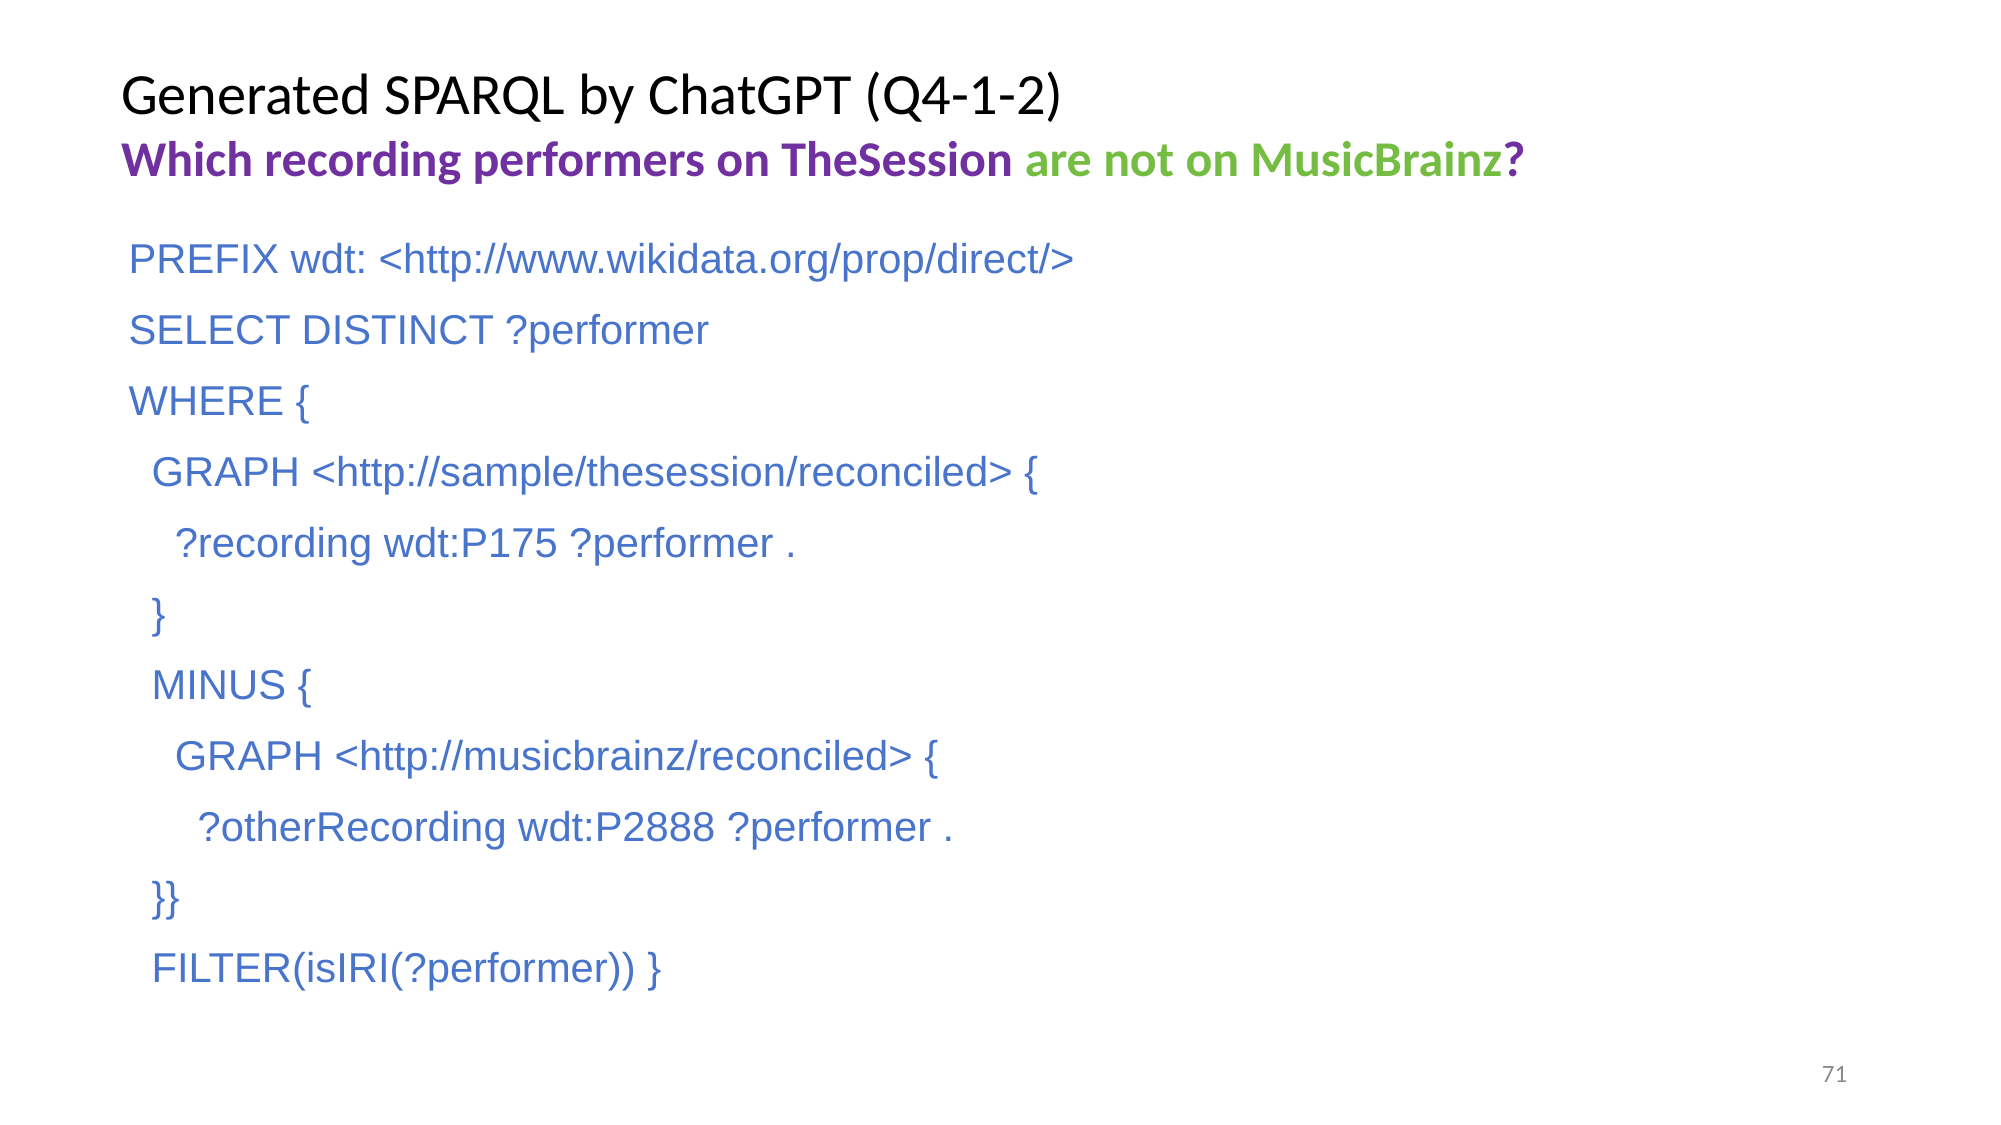

# Generated SPARQL by ChatGPT (Q4-1-2) Which recording performers on TheSession are not on MusicBrainz?
PREFIX wdt: <http://www.wikidata.org/prop/direct/>
SELECT DISTINCT ?performer
WHERE {
  GRAPH <http://sample/thesession/reconciled> {
    ?recording wdt:P175 ?performer .
  }
  MINUS {
    GRAPH <http://musicbrainz/reconciled> {
      ?otherRecording wdt:P2888 ?performer .
  }}
  FILTER(isIRI(?performer)) }
71